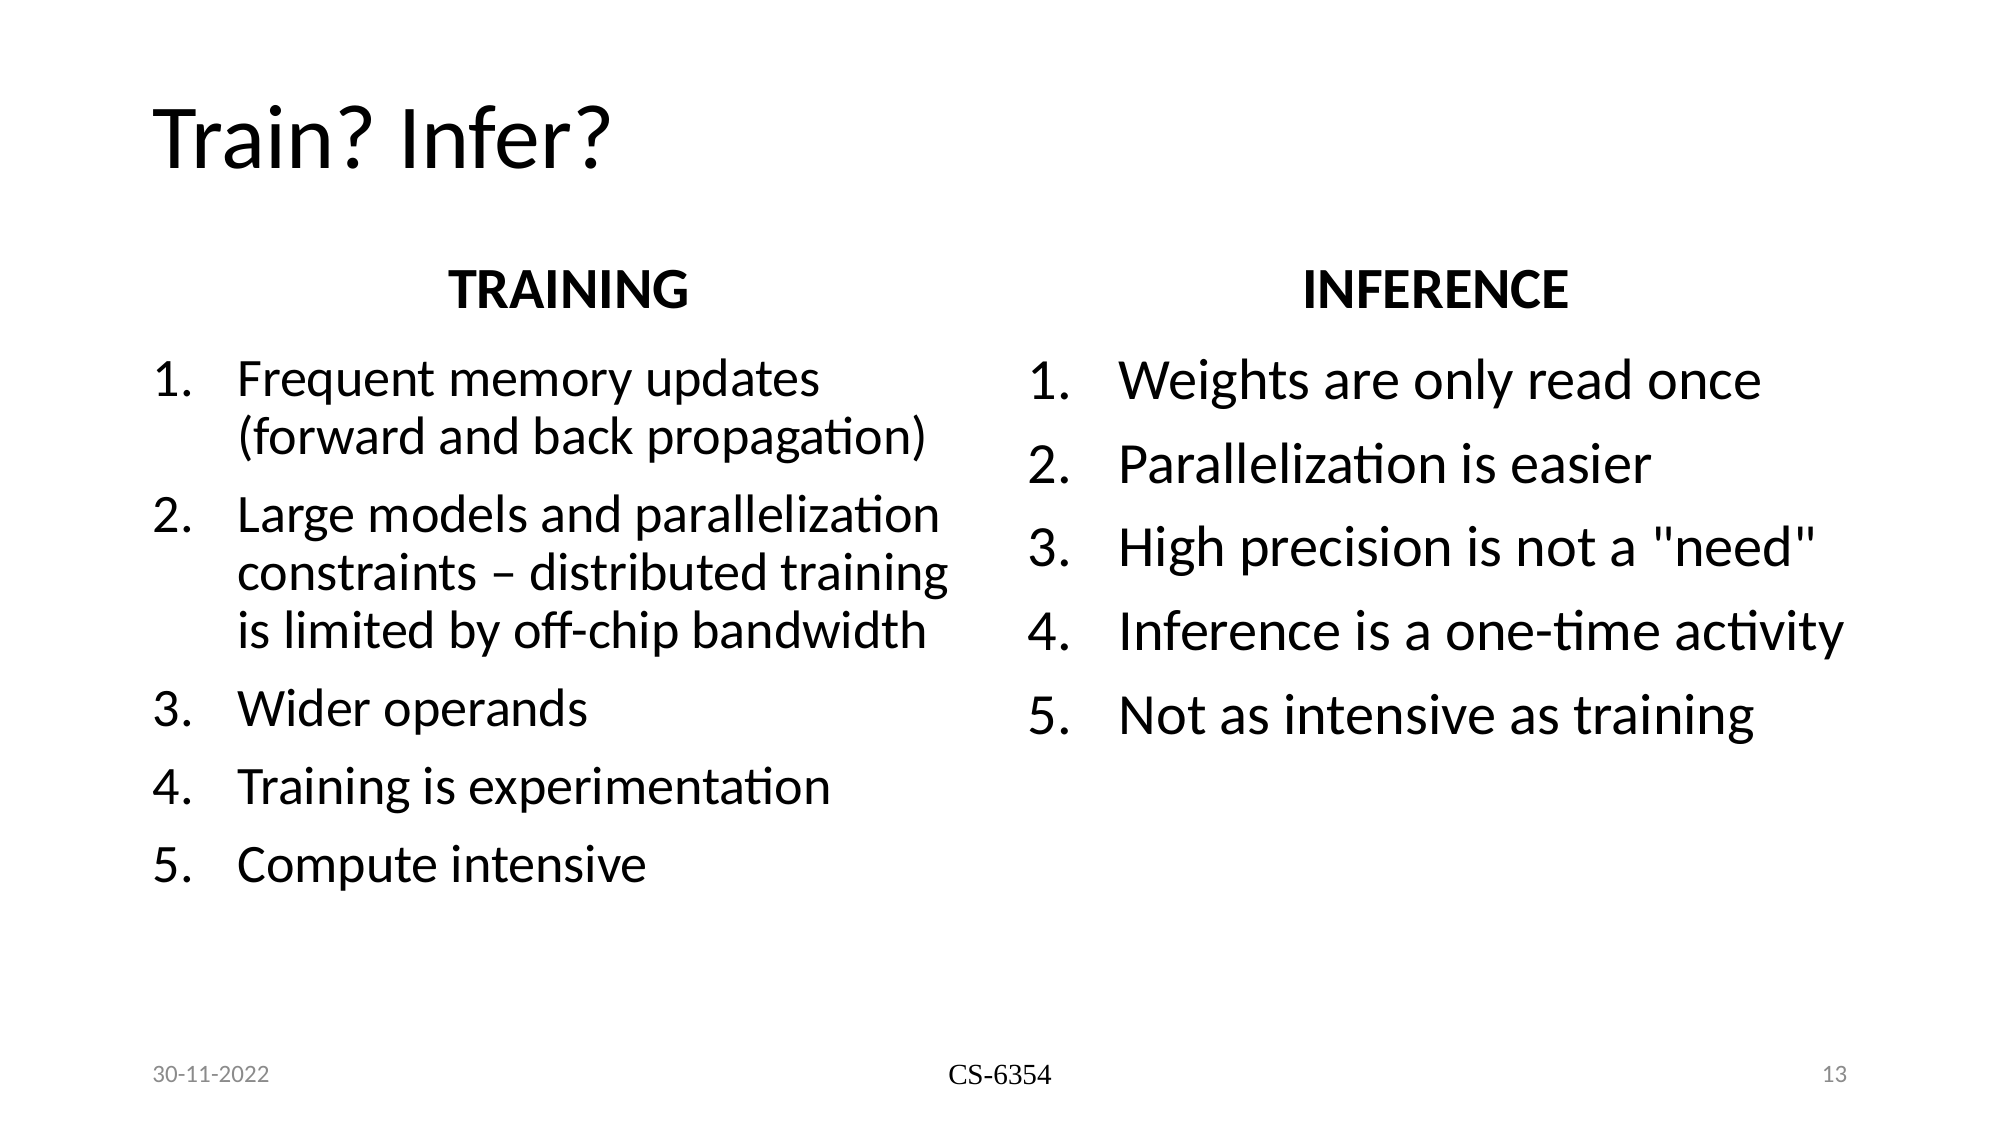

# Train? Infer?
TRAINING
INFERENCE
Frequent memory updates (forward and back propagation)
Large models and parallelization constraints – distributed training is limited by off-chip bandwidth
Wider operands
Training is experimentation
Compute intensive

Weights are only read once
Parallelization is easier
High precision is not a "need"
Inference is a one-time activity
Not as intensive as training
30-11-2022
CS-6354
13